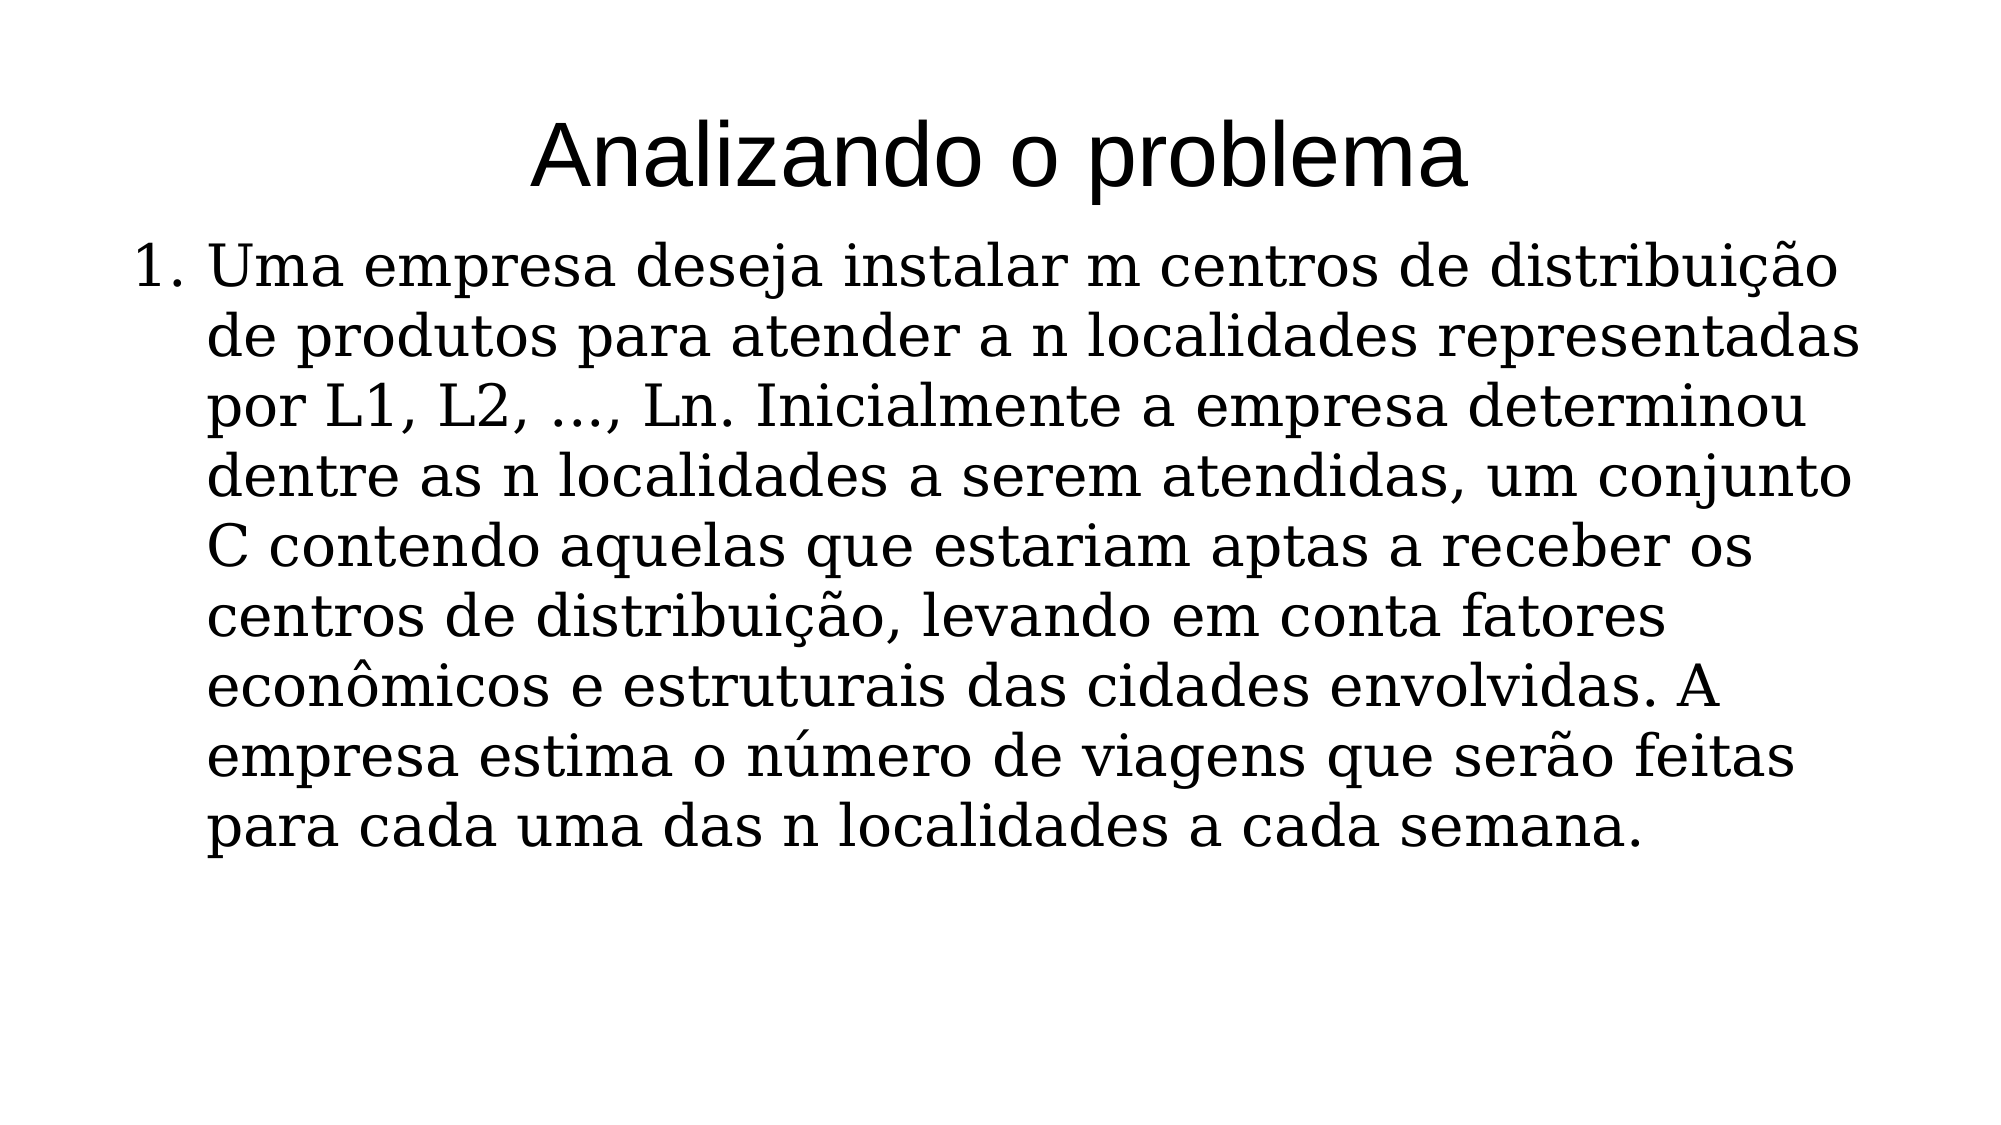

# Analizando o problema
Uma empresa deseja instalar m centros de distribuição de produtos para atender a n localidades representadas por L1, L2, ..., Ln. Inicialmente a empresa determinou dentre as n localidades a serem atendidas, um conjunto C contendo aquelas que estariam aptas a receber os centros de distribuição, levando em conta fatores econômicos e estruturais das cidades envolvidas. A empresa estima o número de viagens que serão feitas para cada uma das n localidades a cada semana.